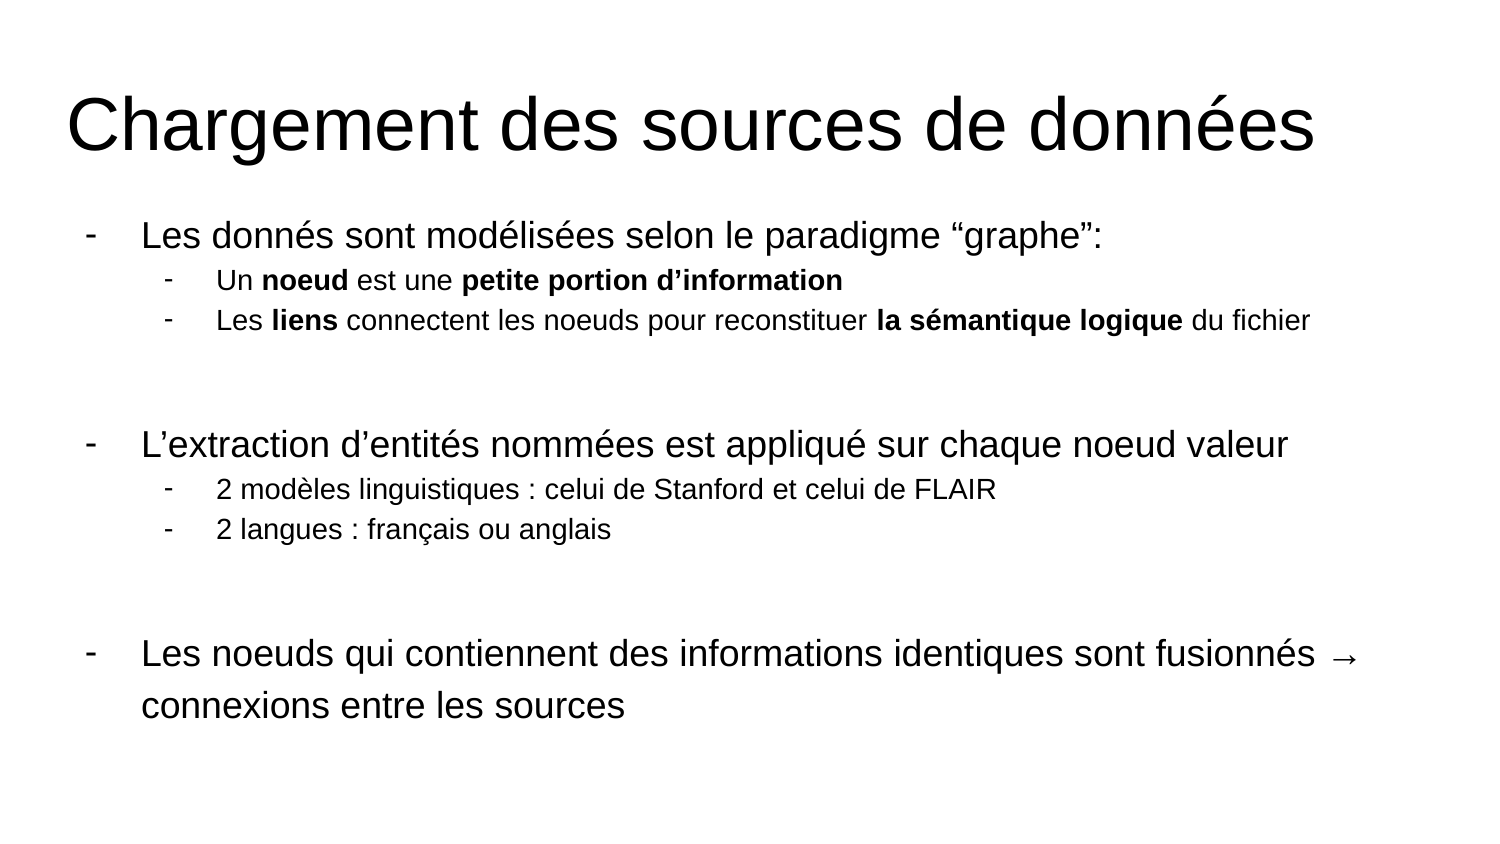

# Chargement des sources de données
Les donnés sont modélisées selon le paradigme “graphe”:
Un noeud est une petite portion d’information
Les liens connectent les noeuds pour reconstituer la sémantique logique du fichier

L’extraction d’entités nommées est appliqué sur chaque noeud valeur
2 modèles linguistiques : celui de Stanford et celui de FLAIR
2 langues : français ou anglais

Les noeuds qui contiennent des informations identiques sont fusionnés → connexions entre les sources